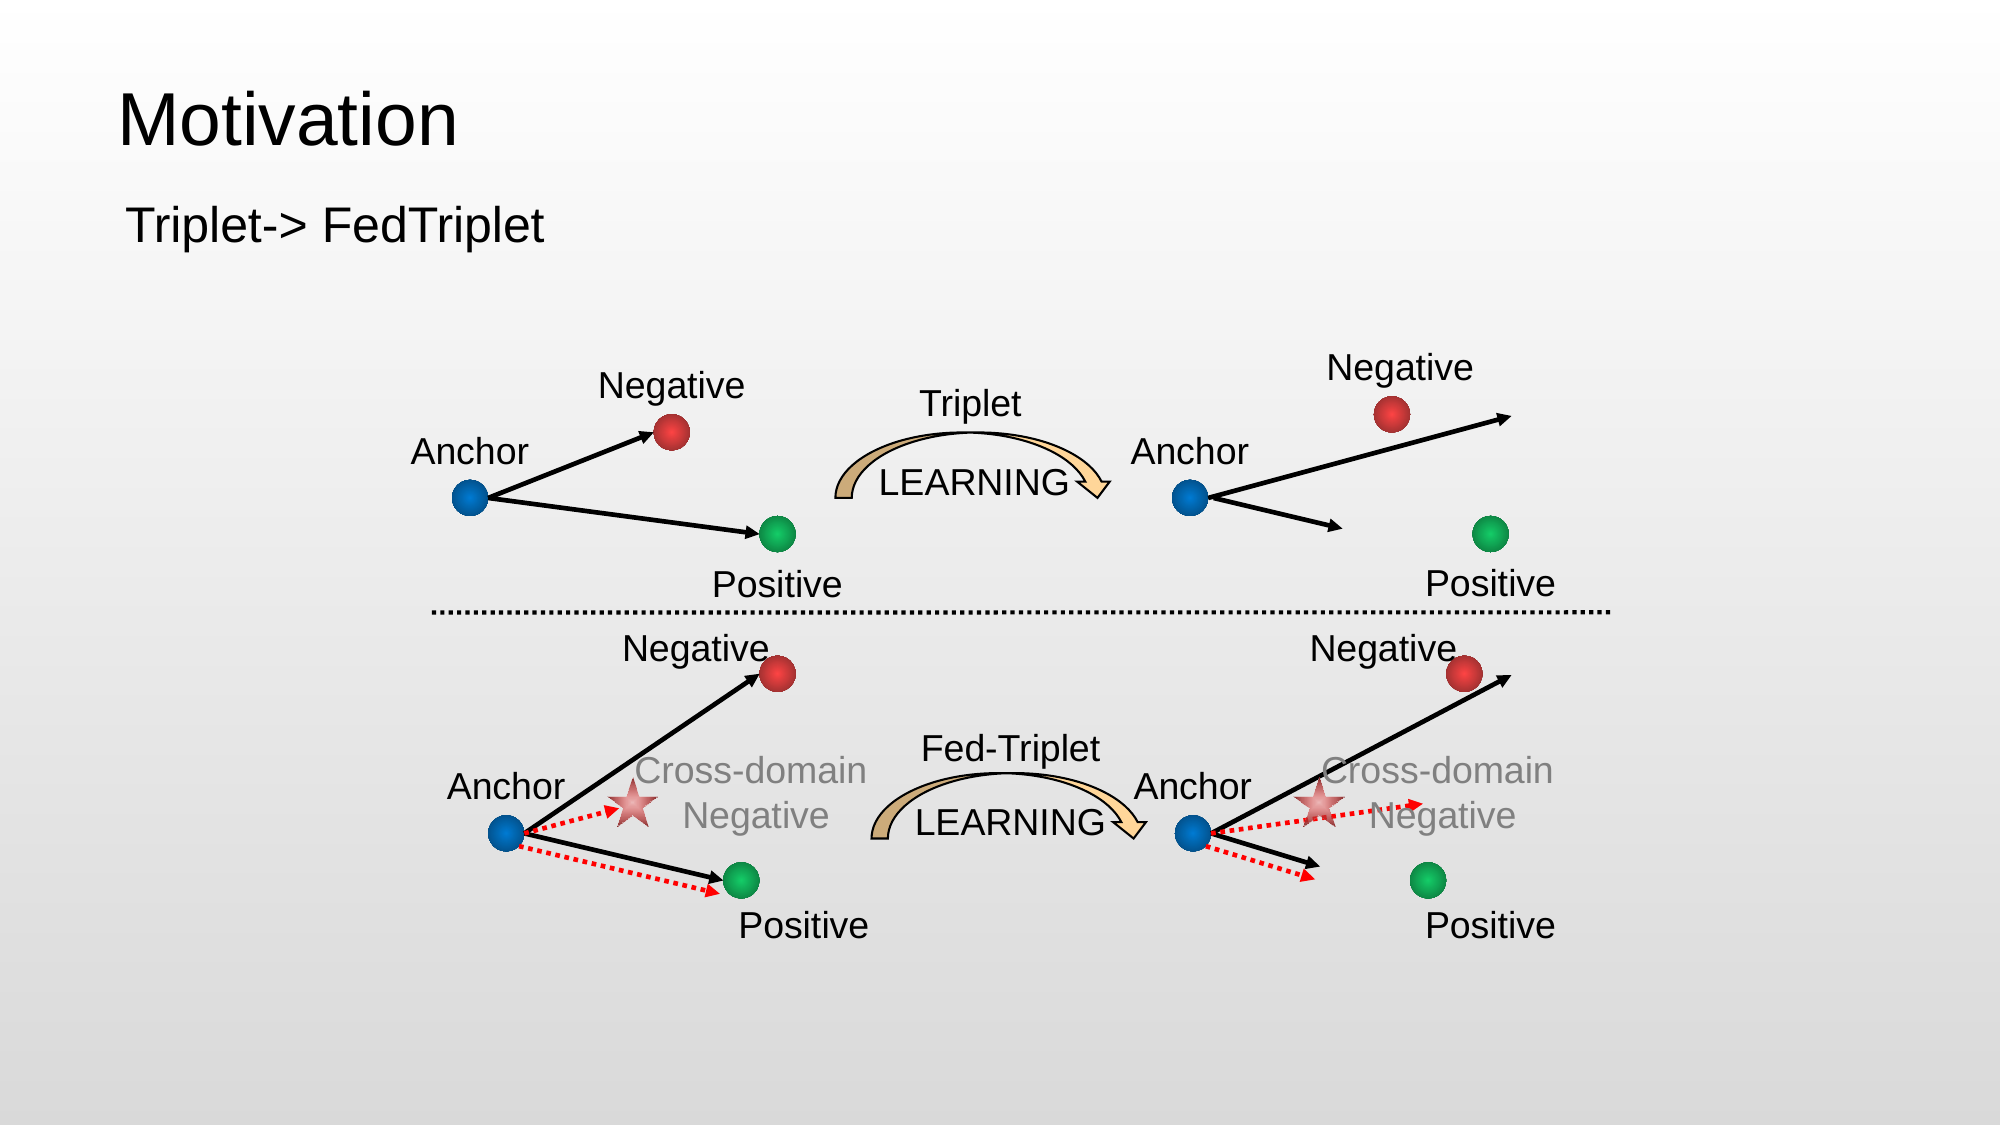

Motivation
Triplet-> FedTriplet
Negative
Negative
Triplet

LEARNING

Anchor
Anchor

Positive
Positive
Negative
Negative

Fed-Triplet

LEARNING
Cross-domain
Negative
Cross-domain
Negative
Anchor
Anchor

Positive
Positive